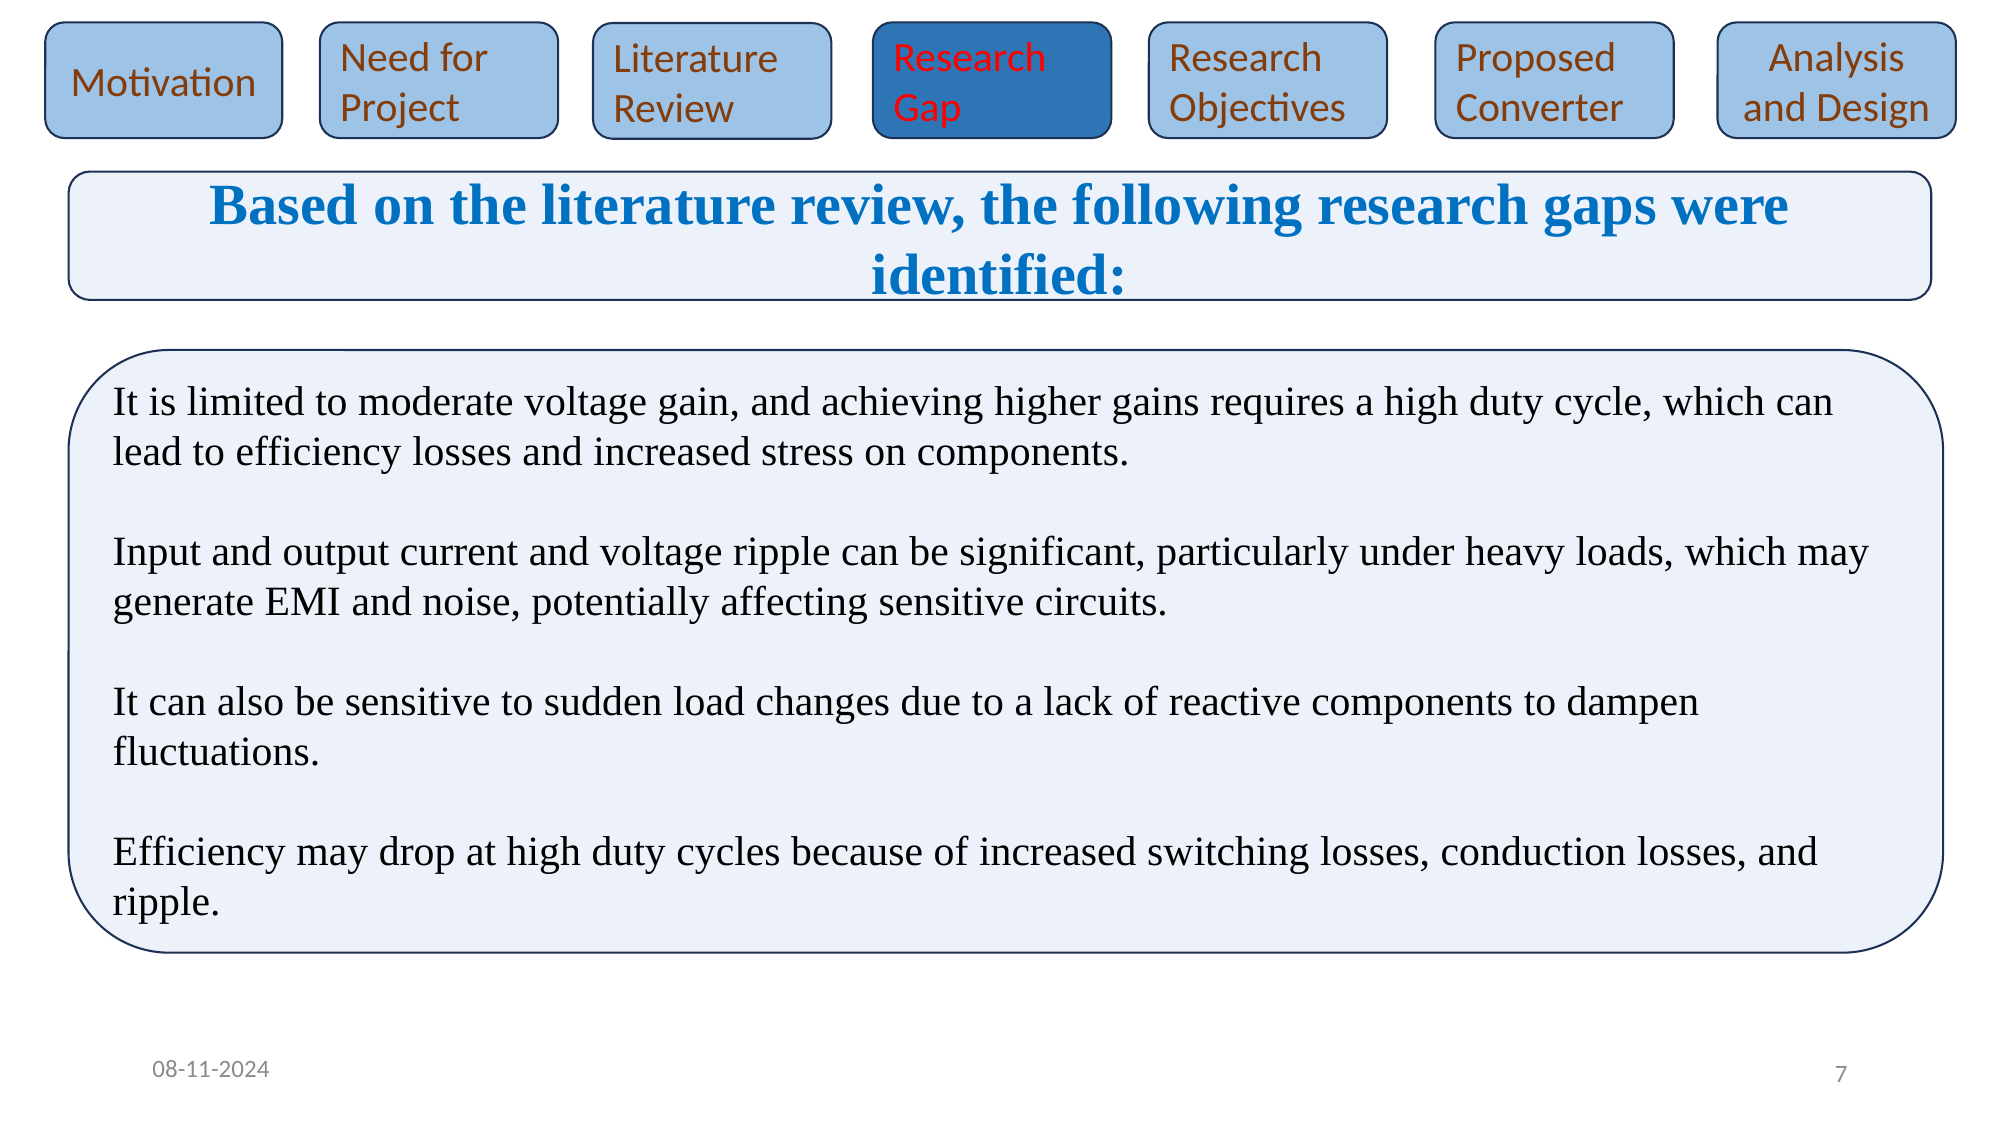

Research Gap
Research Objectives
Proposed Converter
Need for Project

Analysis and Design

Motivation
Literature Review

Based on the literature review, the following research gaps were identified:

It is limited to moderate voltage gain, and achieving higher gains requires a high duty cycle, which can lead to efficiency losses and increased stress on components.

Input and output current and voltage ripple can be significant, particularly under heavy loads, which may generate EMI and noise, potentially affecting sensitive circuits.

It can also be sensitive to sudden load changes due to a lack of reactive components to dampen fluctuations.

Efficiency may drop at high duty cycles because of increased switching losses, conduction losses, and ripple.

08-11-2024
7